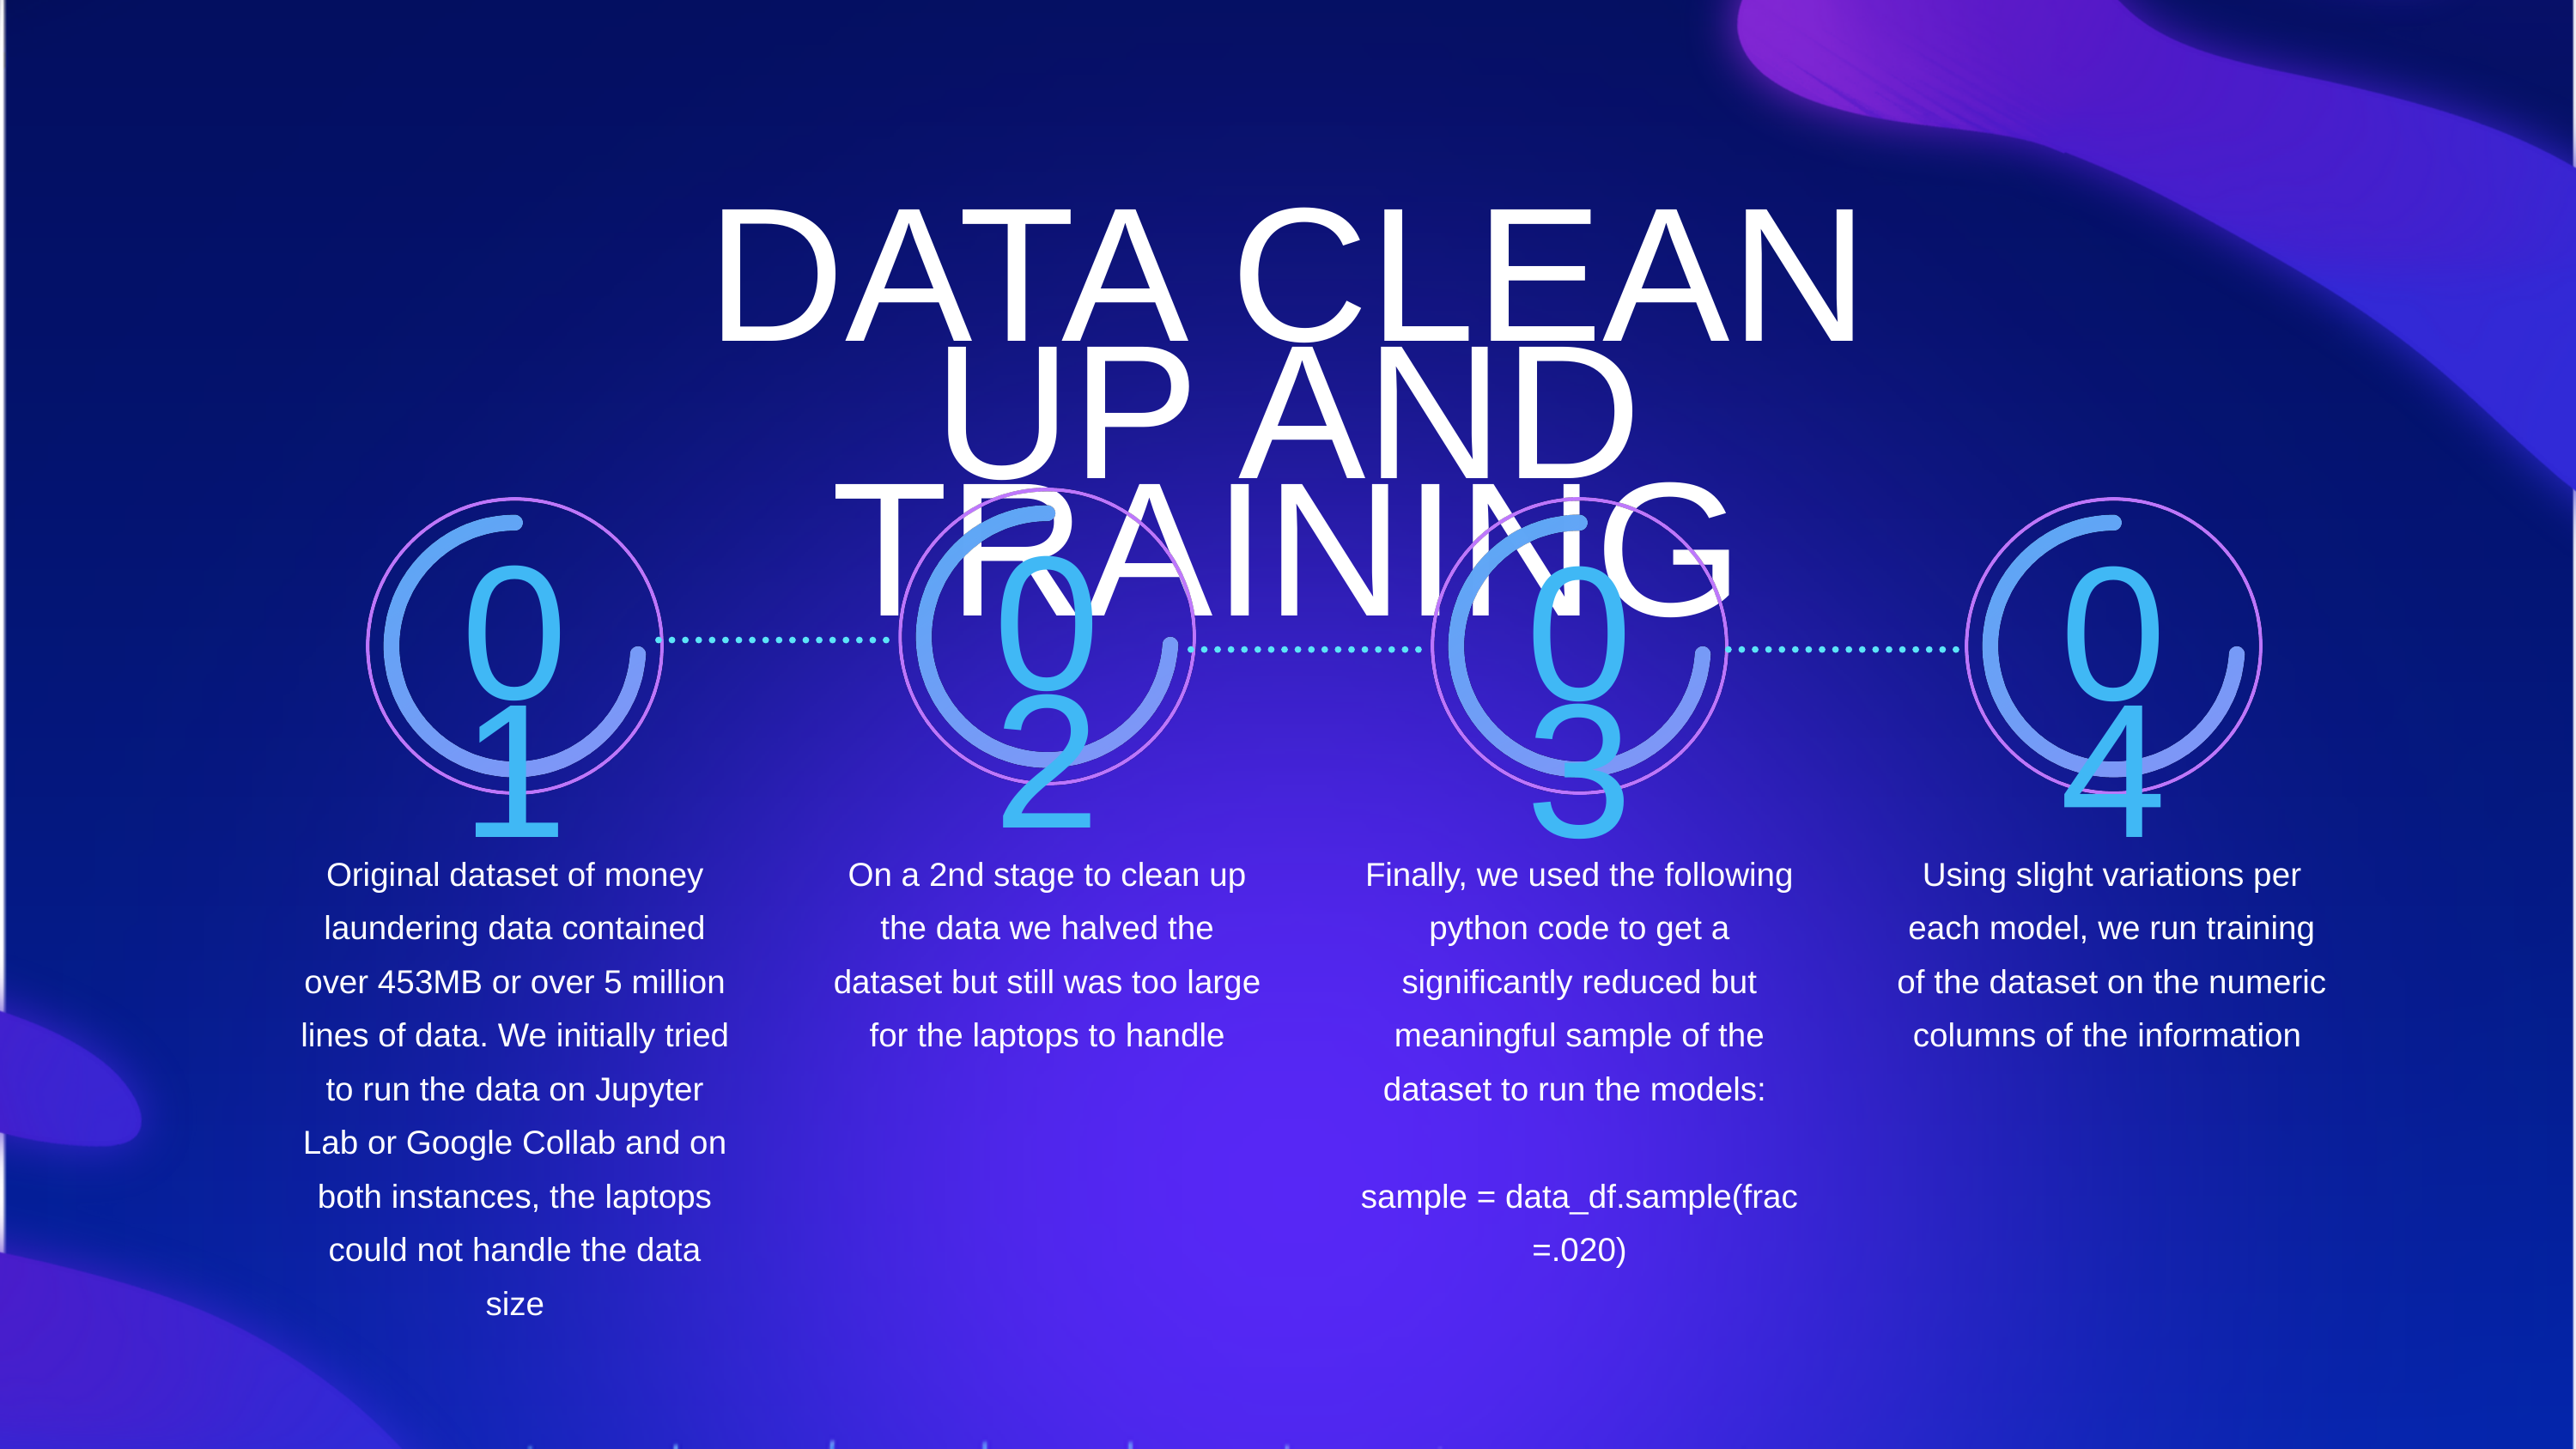

DATA CLEAN UP AND TRAINING

02
01
03
04

Original dataset of money laundering data contained over 453MB or over 5 million lines of data. We initially tried to run the data on Jupyter Lab or Google Collab and on both instances, the laptops could not handle the data size
On a 2nd stage to clean up the data we halved the dataset but still was too large for the laptops to handle
Finally, we used the following python code to get a significantly reduced but meaningful sample of the dataset to run the models:

sample = data_df.sample(frac =.020)

Using slight variations per each model, we run training of the dataset on the numeric columns of the information